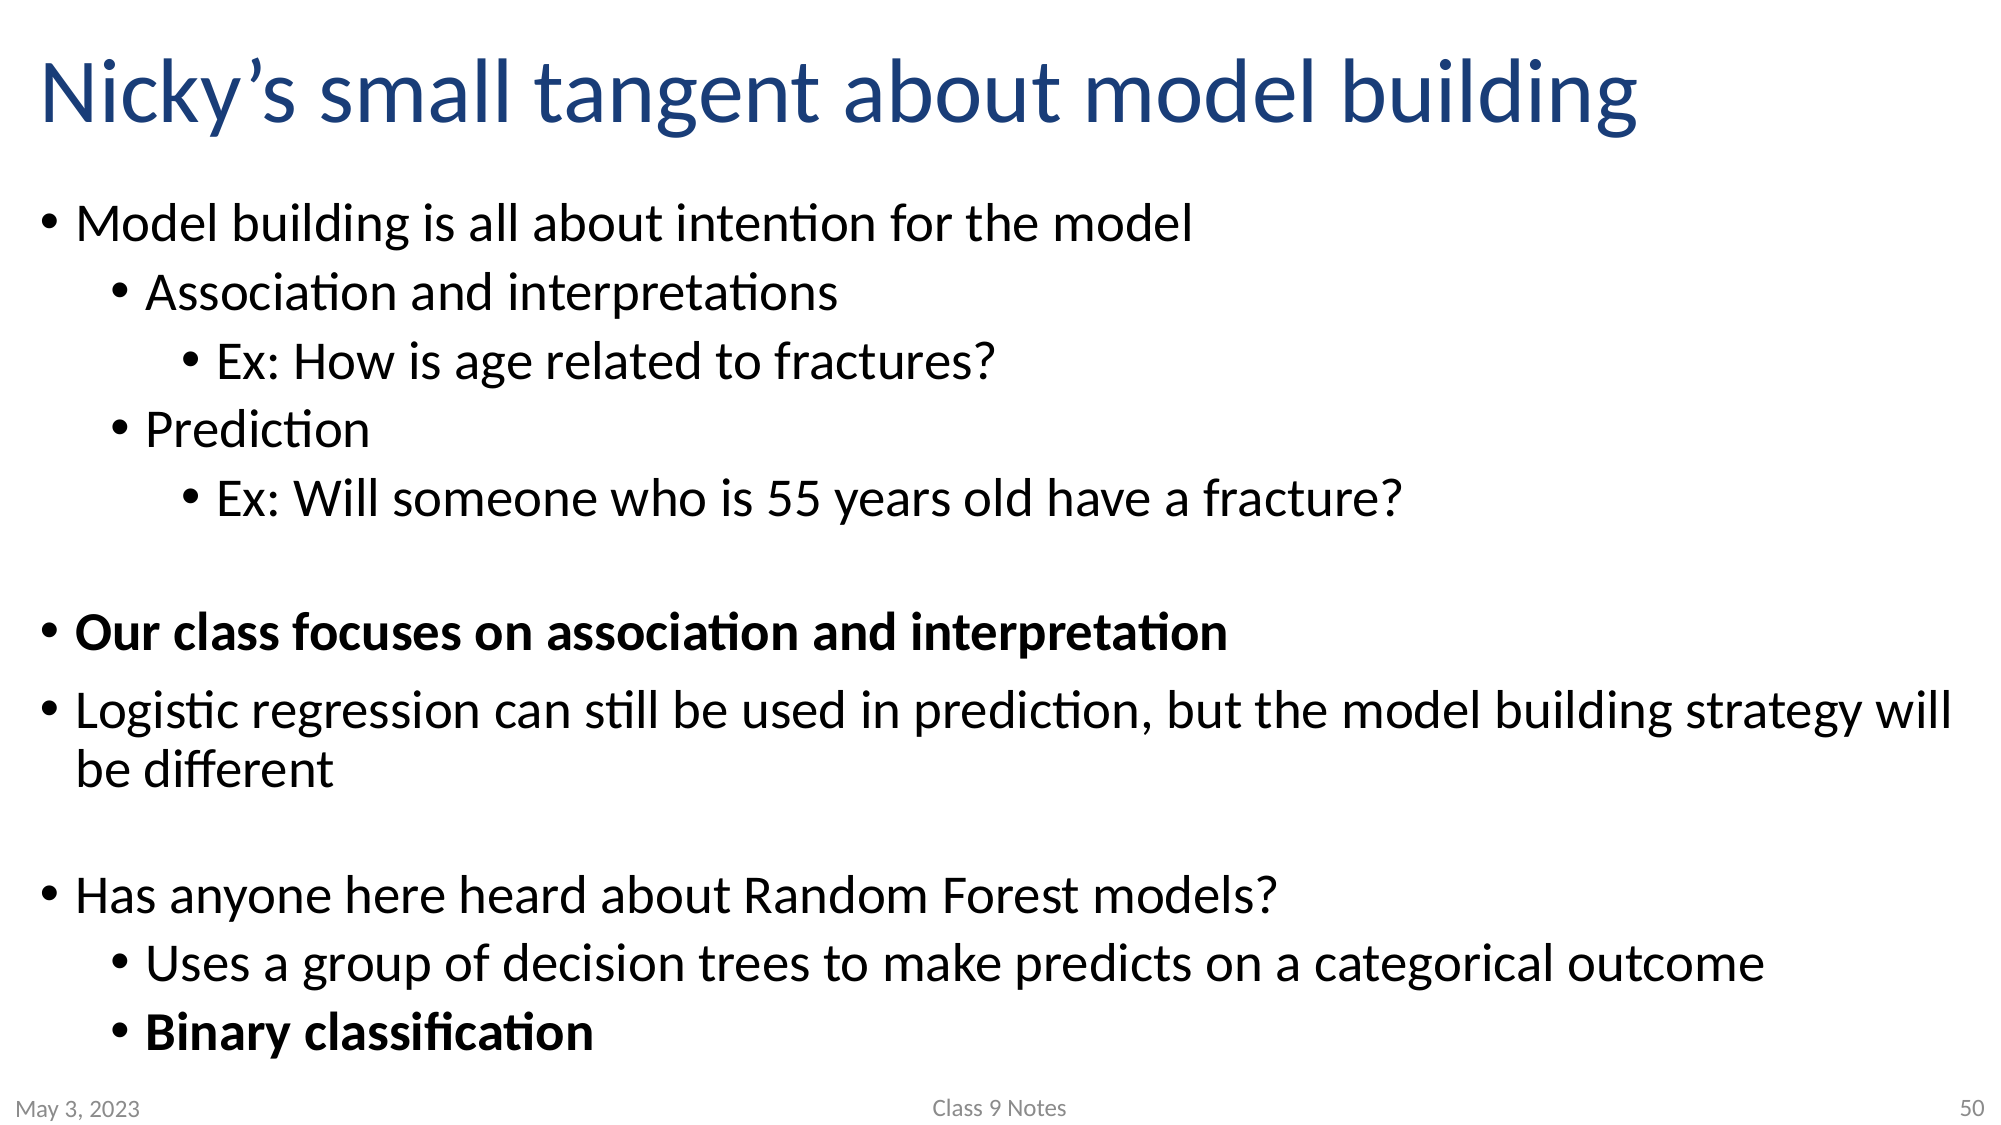

# Nicky’s small tangent about model building
Model building is all about intention for the model
Association and interpretations
Ex: How is age related to fractures?
Prediction
Ex: Will someone who is 55 years old have a fracture?

Our class focuses on association and interpretation
Logistic regression can still be used in prediction, but the model building strategy will be different

Has anyone here heard about Random Forest models?
Uses a group of decision trees to make predicts on a categorical outcome
Binary classification
Class 9 Notes
50
May 3, 2023